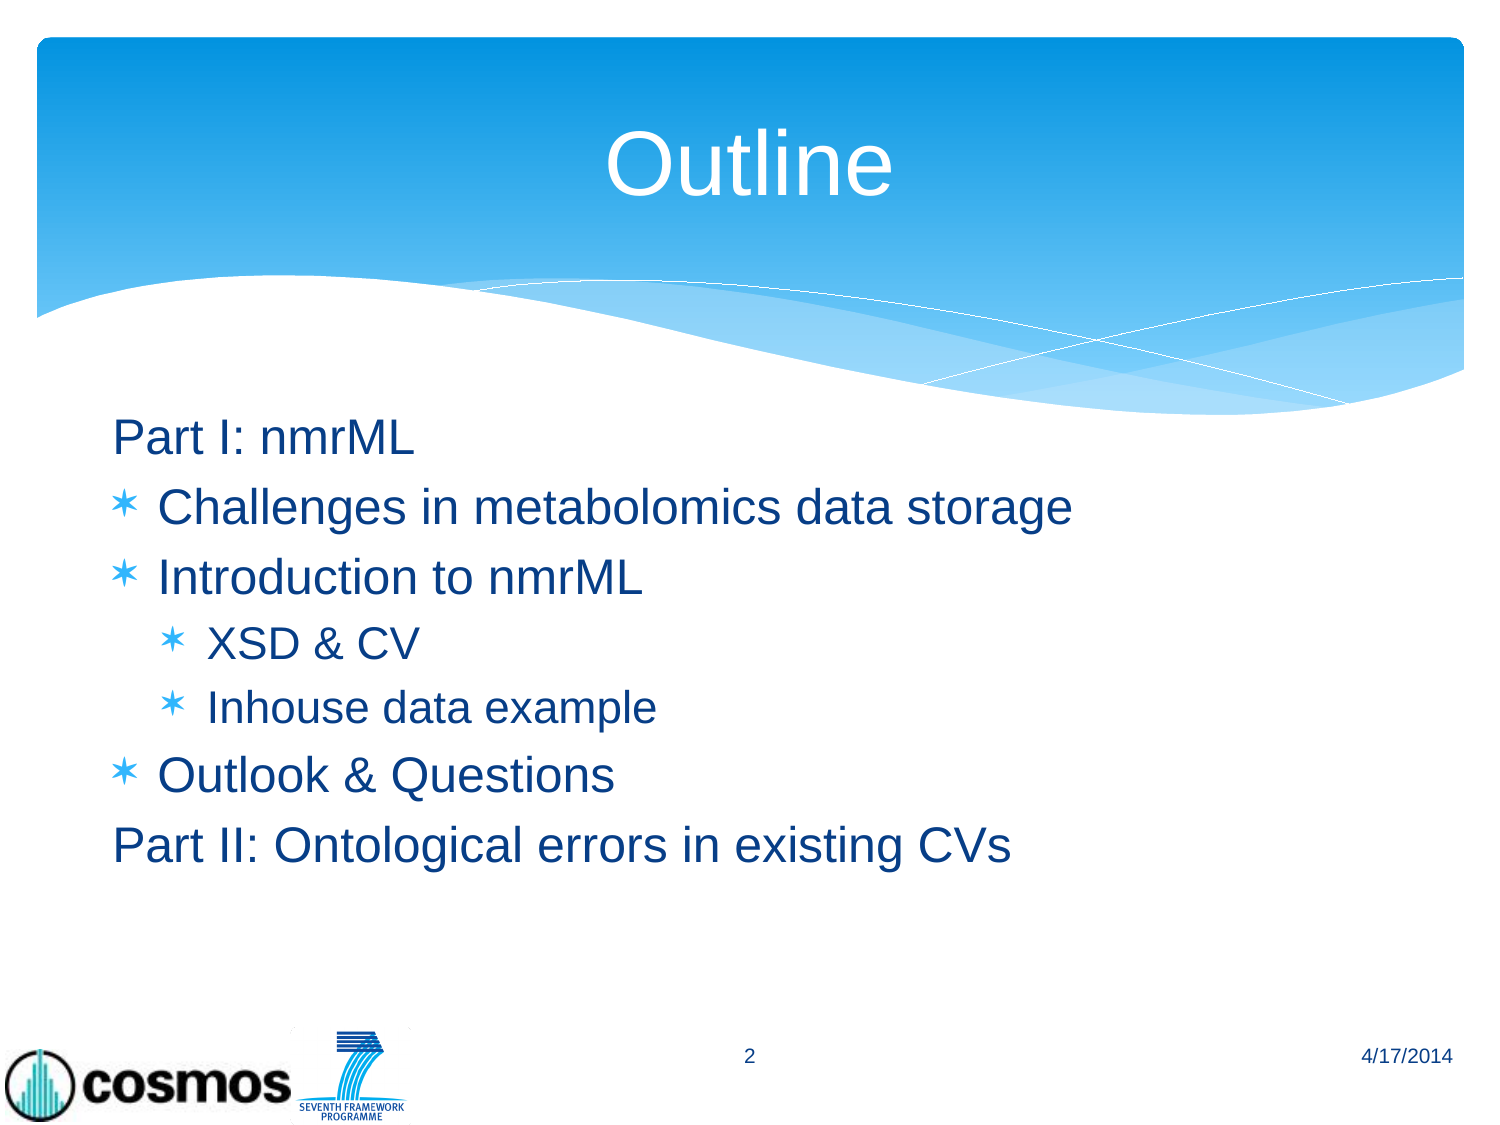

# Outline
Part I: nmrML
Challenges in metabolomics data storage
Introduction to nmrML
XSD & CV
Inhouse data example
Outlook & Questions
Part II: Ontological errors in existing CVs

2
4/17/2014